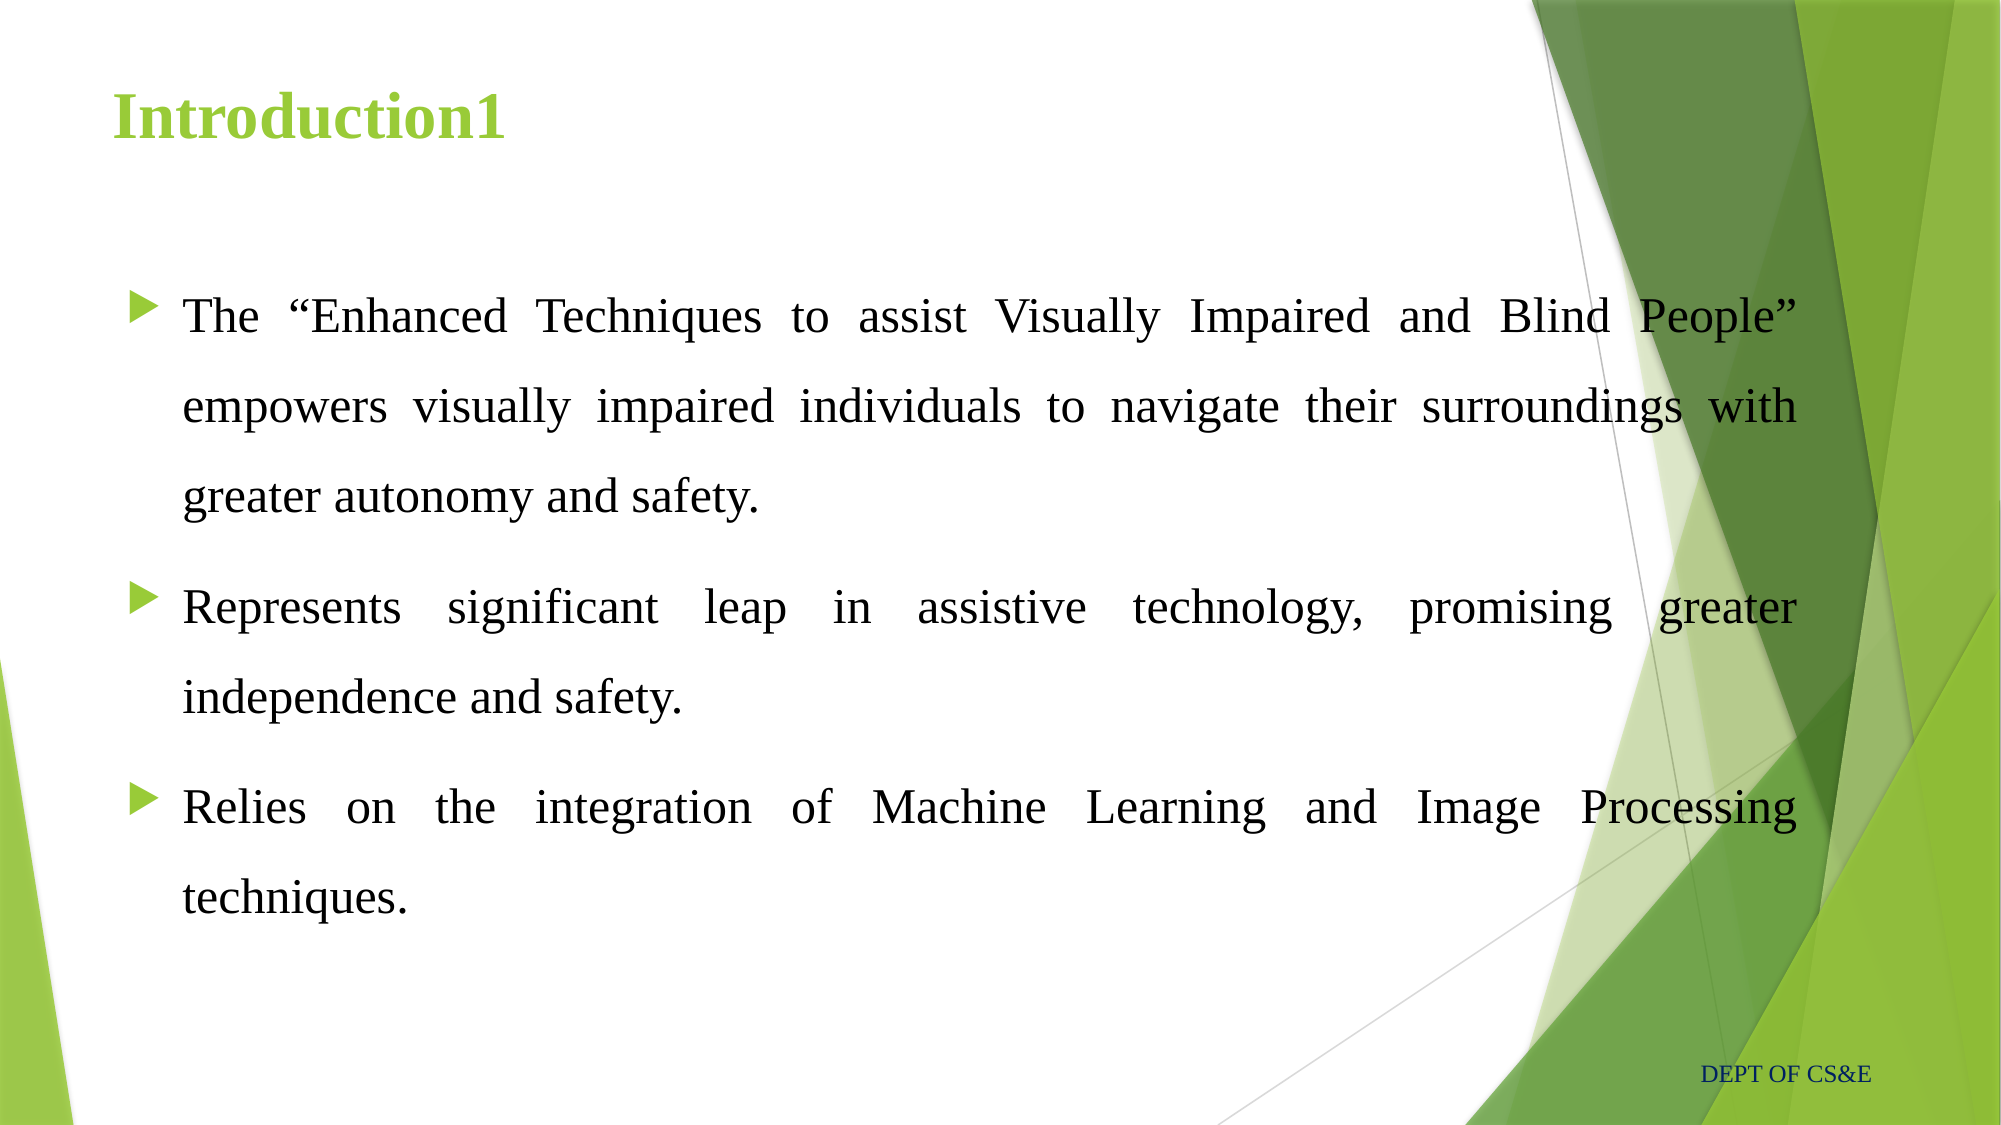

# Introduction1
The “Enhanced Techniques to assist Visually Impaired and Blind People” empowers visually impaired individuals to navigate their surroundings with greater autonomy and safety.
Represents significant leap in assistive technology, promising greater independence and safety.
Relies on the integration of Machine Learning and Image Processing techniques.

DEPT OF CS&E